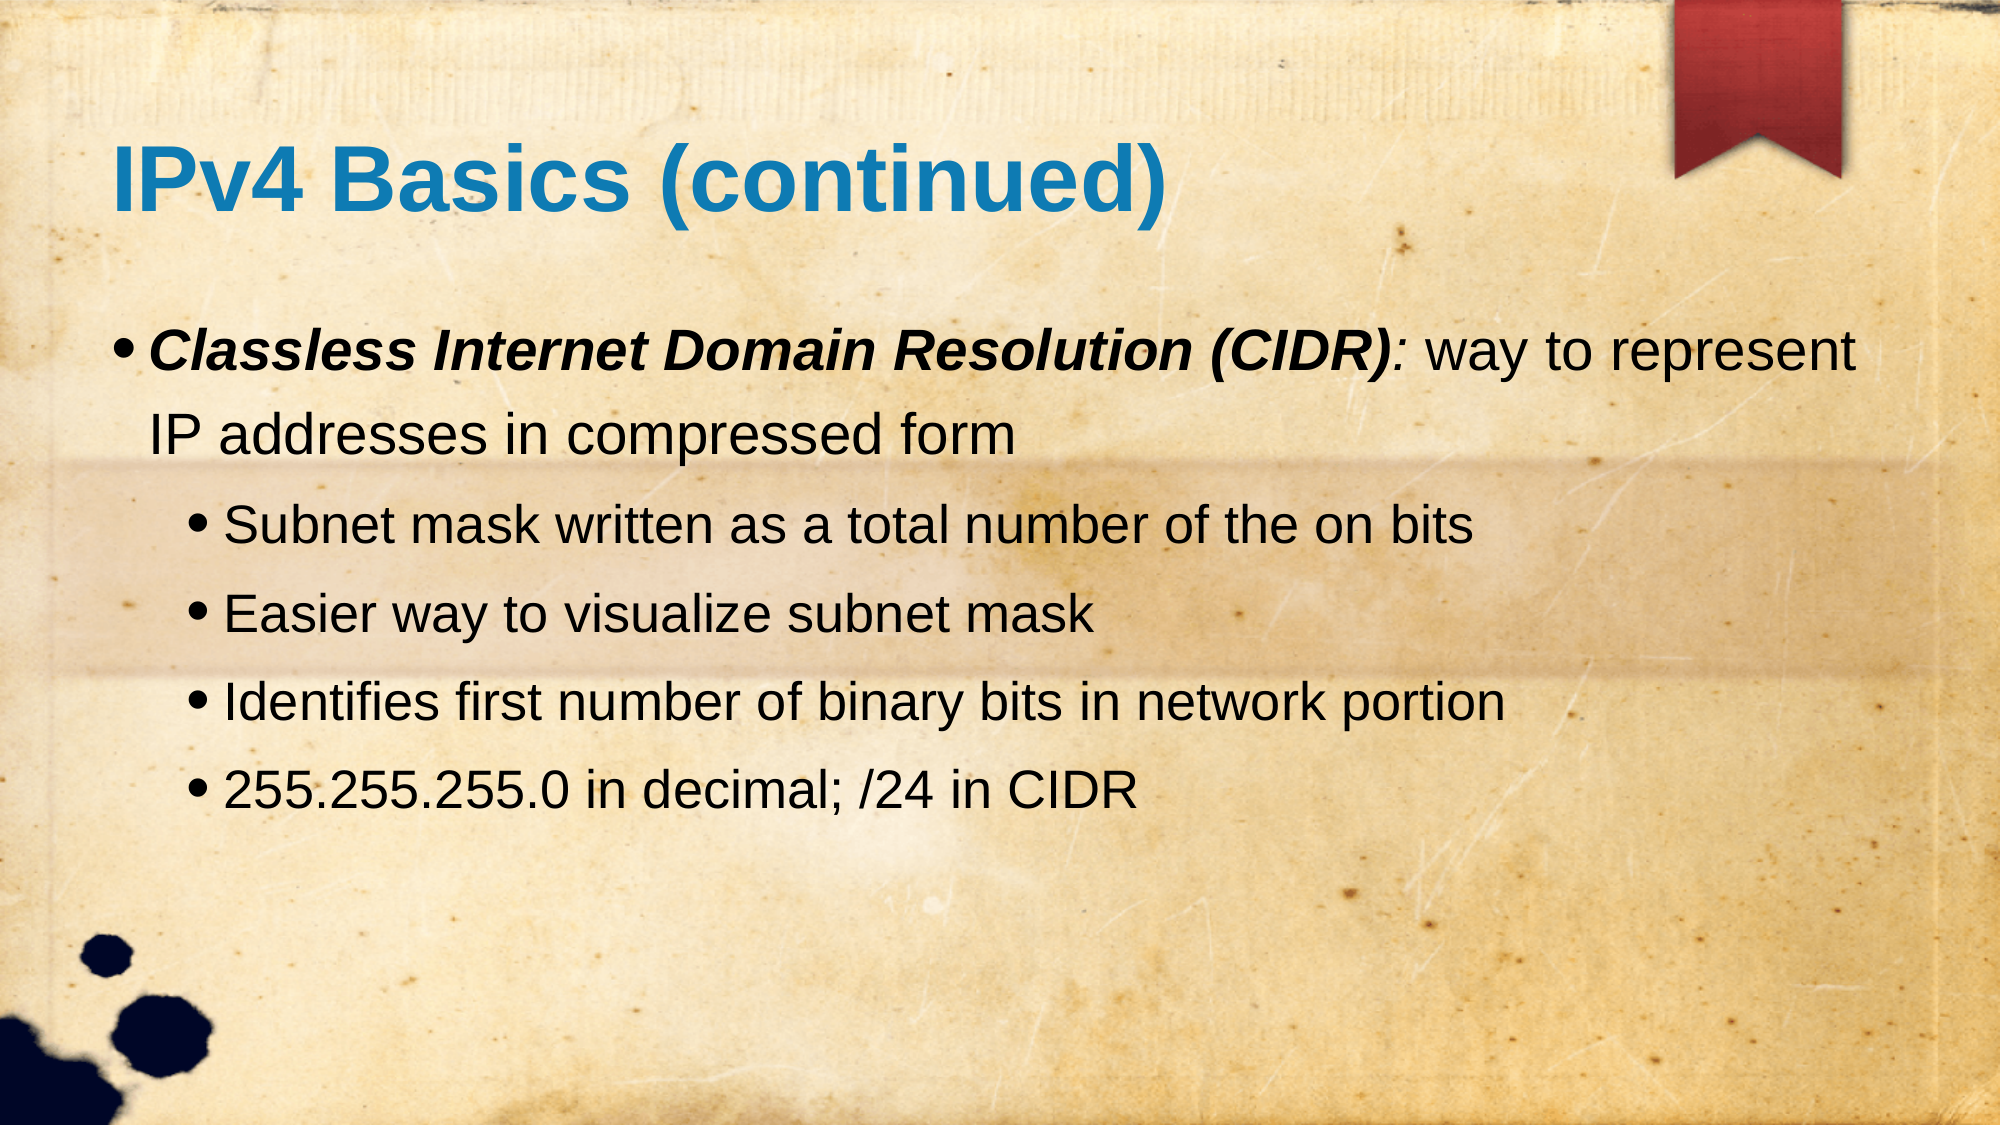

IPv4 Basics (continued)
Classless Internet Domain Resolution (CIDR): way to represent IP addresses in compressed form
Subnet mask written as a total number of the on bits
Easier way to visualize subnet mask
Identifies first number of binary bits in network portion
255.255.255.0 in decimal; /24 in CIDR